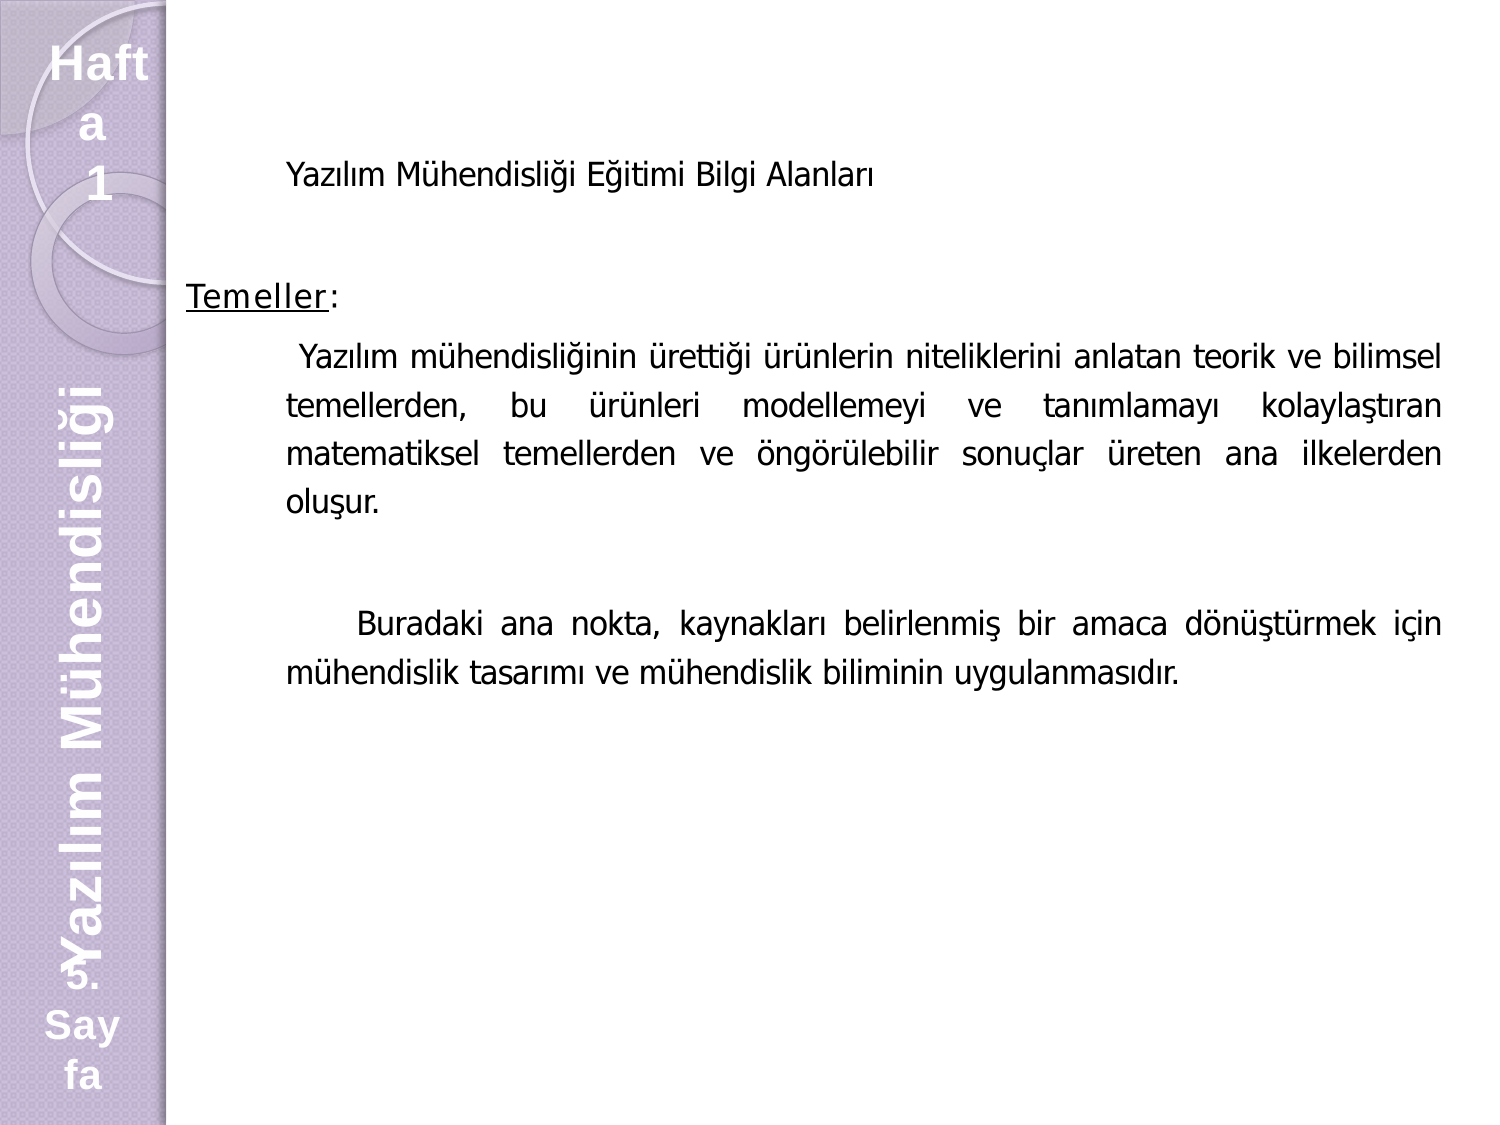

Hafta
1
	Yazılım Mühendisliği Eğitimi Bilgi Alanları

Temeller:
          Yazılım mühendisliğinin ürettiği ürünlerin niteliklerini anlatan teorik ve bilimsel temellerden, bu ürünleri modellemeyi ve tanımlamayı kolaylaştıran matematiksel temellerden ve öngörülebilir sonuçlar üreten ana ilkelerden oluşur.

          Buradaki ana nokta, kaynakları belirlenmiş bir amaca dönüştürmek için mühendislik tasarımı ve mühendislik biliminin uygulanmasıdır.

Yazılım Mühendisliği
5.
Sayfa